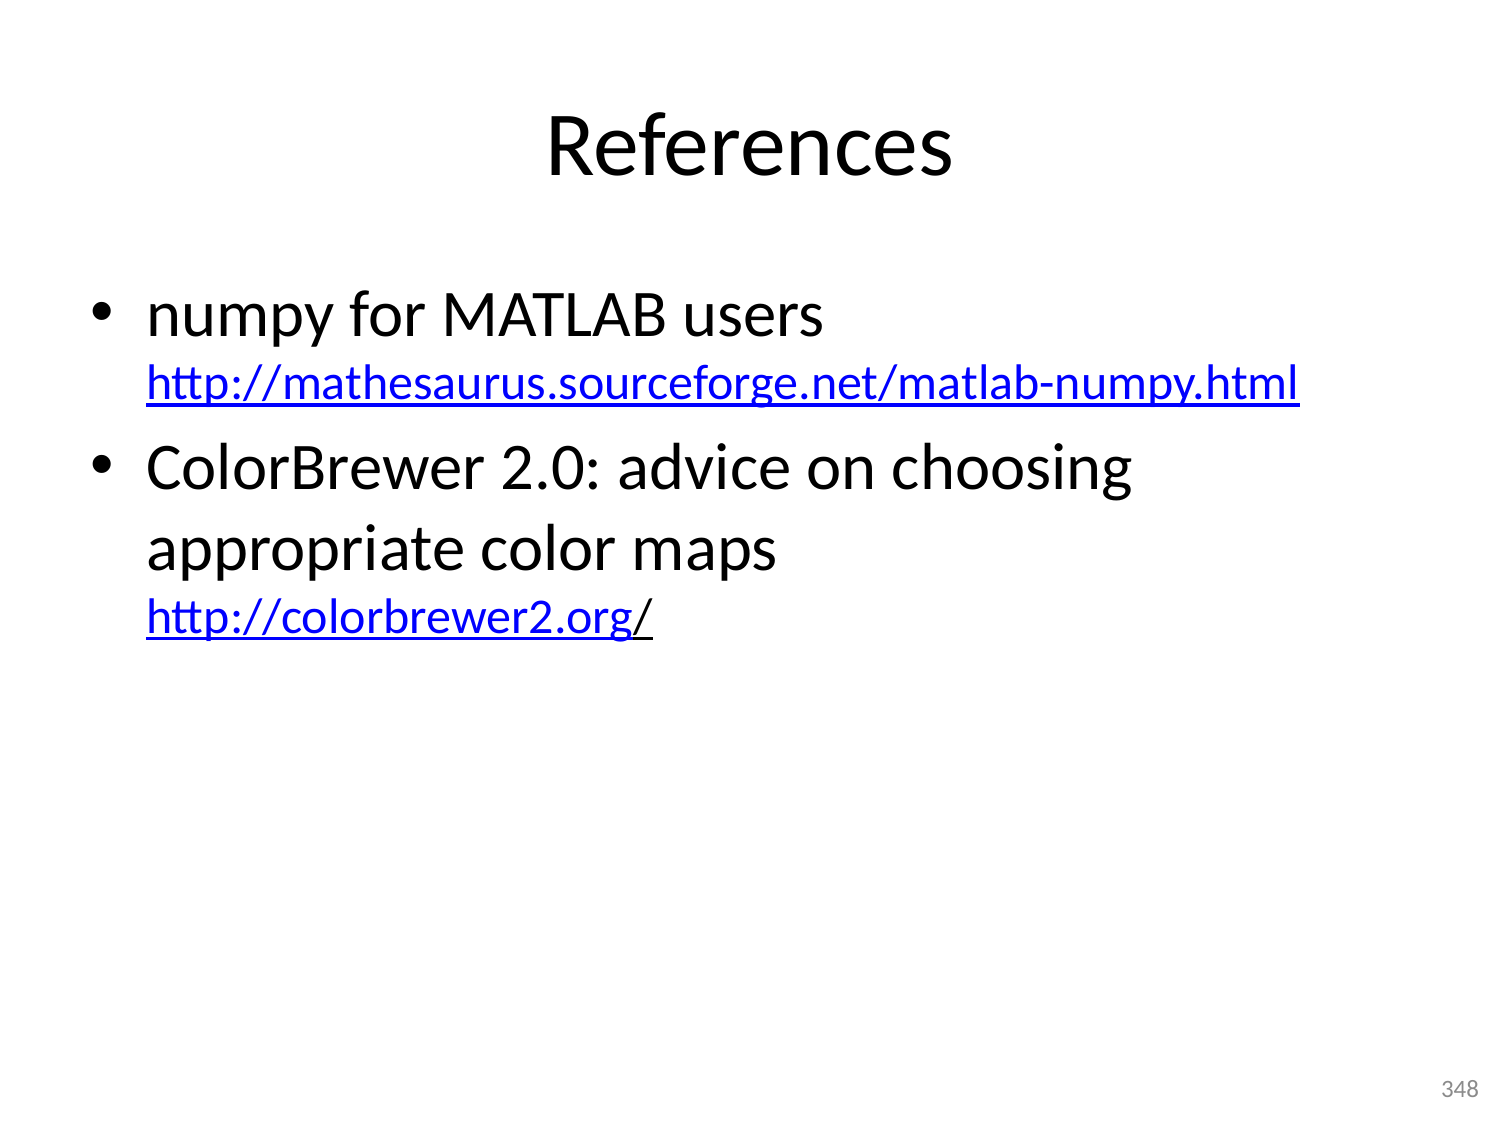

# References
numpy for MATLAB users
http://mathesaurus.sourceforge.net/matlab-numpy.html
ColorBrewer 2.0: advice on choosing appropriate color maps
http://colorbrewer2.org/
348